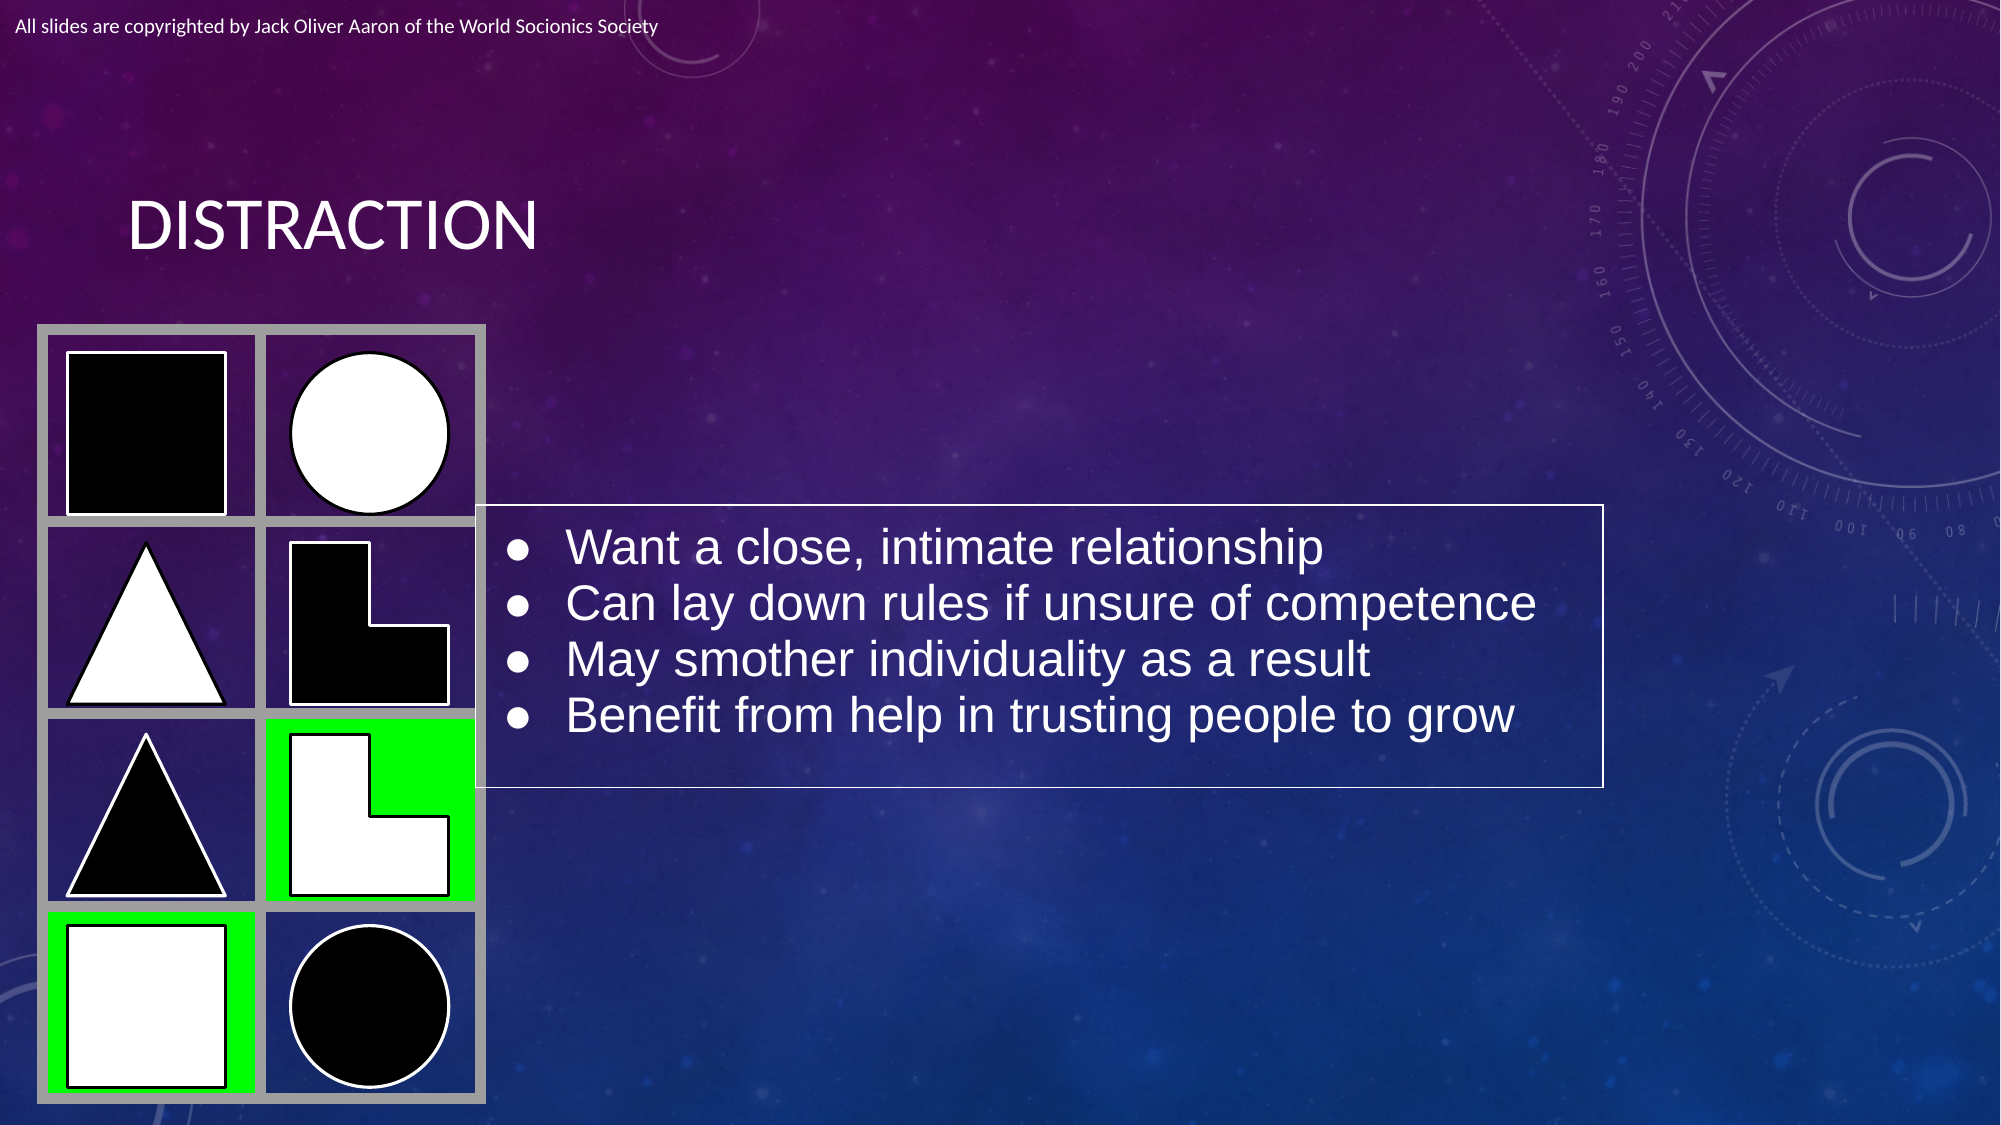

All slides are copyrighted by Jack Oliver Aaron of the World Socionics Society
# DISTRACTION
|  |  |
| --- | --- |
|  |  |
|  |  |
|  |  |

| Want a close, intimate relationship Can lay down rules if unsure of competence May smother individuality as a result Benefit from help in trusting people to grow |
| --- |